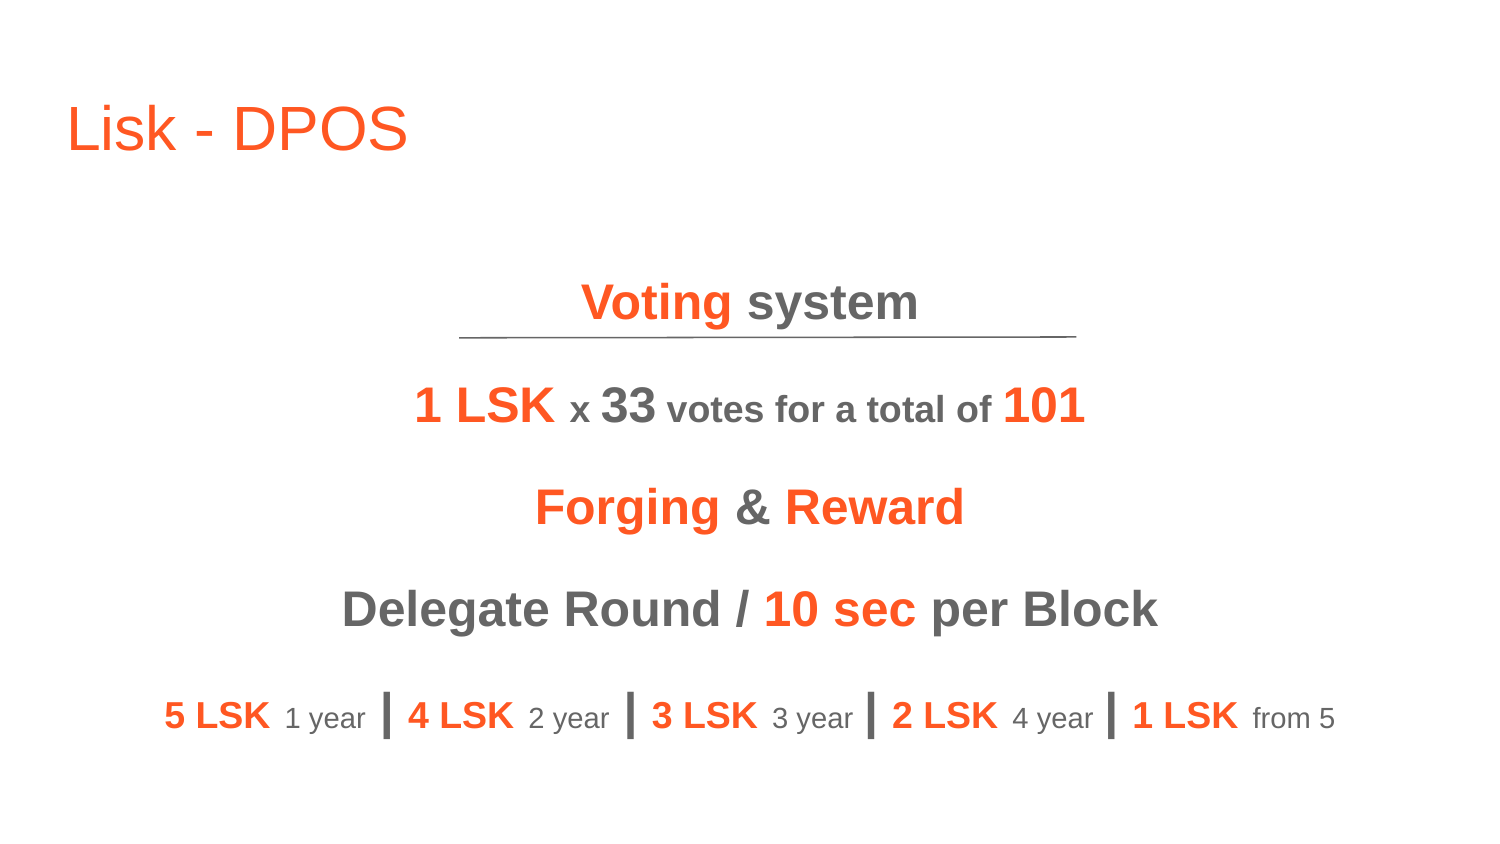

# Lisk - DPOS
Voting system
1 LSK x 33 votes for a total of 101
Forging & Reward
Delegate Round / 10 sec per Block
5 LSK 1 year | 4 LSK 2 year | 3 LSK 3 year | 2 LSK 4 year | 1 LSK from 5